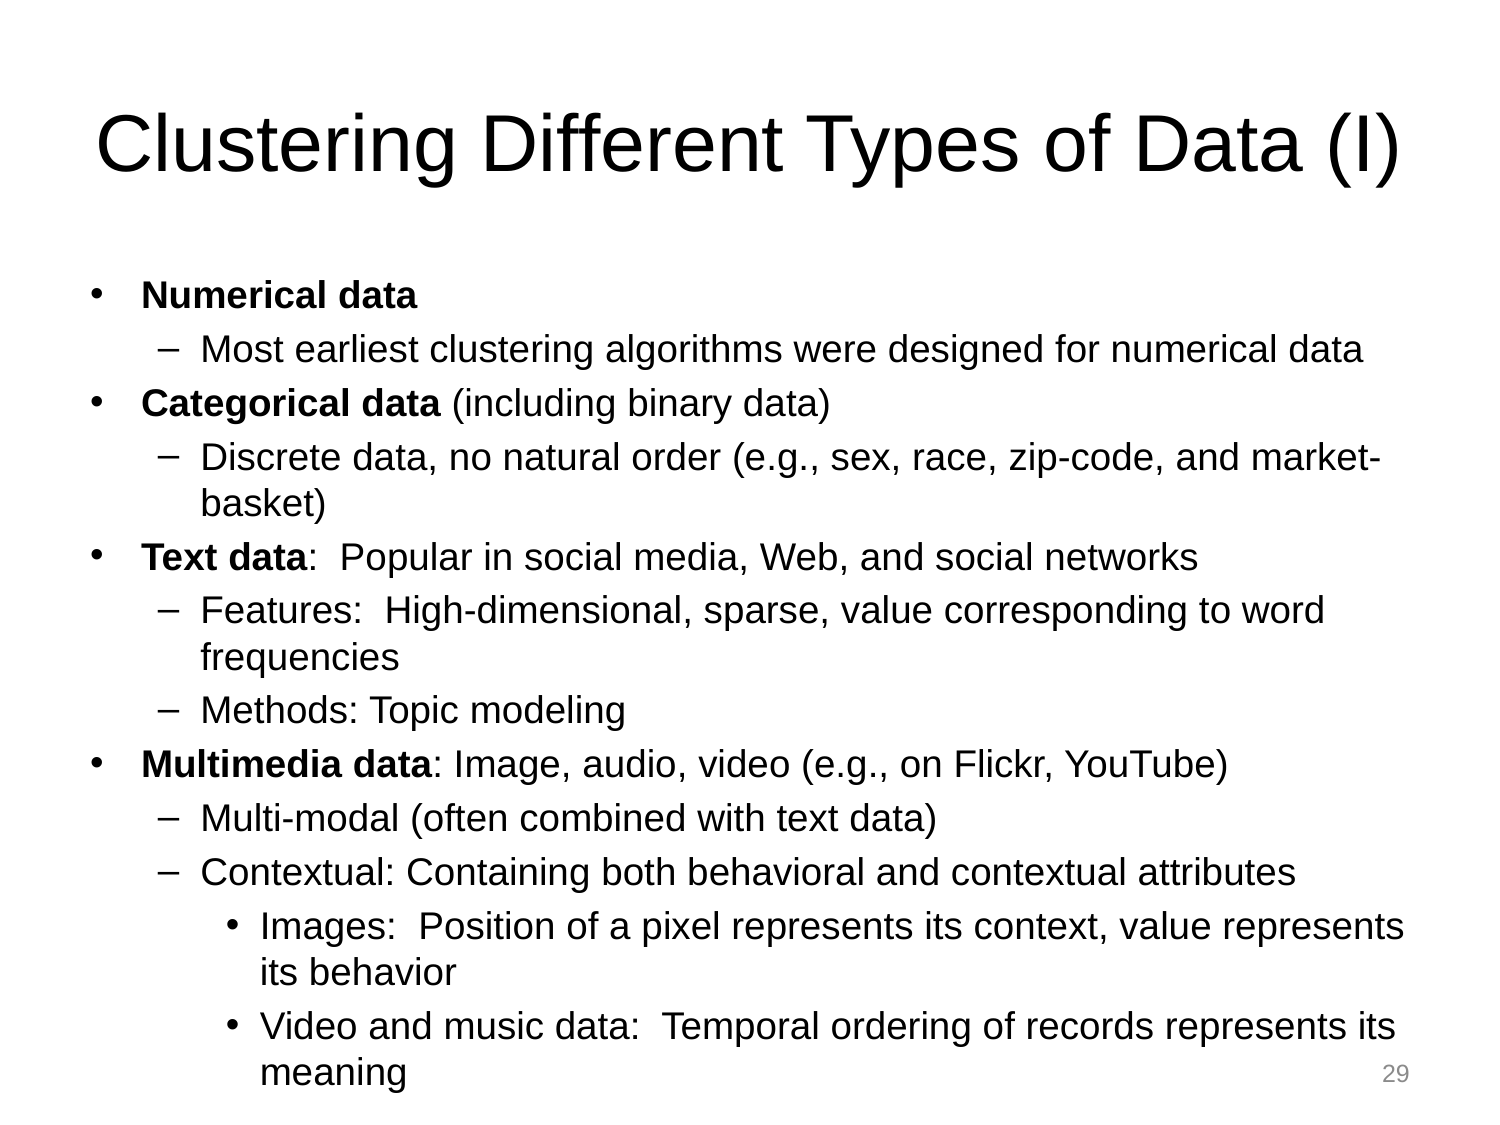

# Clustering Different Types of Data (I)
Numerical data
Most earliest clustering algorithms were designed for numerical data
Categorical data (including binary data)
Discrete data, no natural order (e.g., sex, race, zip-code, and market-basket)
Text data:  Popular in social media, Web, and social networks
Features:  High-dimensional, sparse, value corresponding to word frequencies
Methods: Topic modeling
Multimedia data: Image, audio, video (e.g., on Flickr, YouTube)
Multi-modal (often combined with text data)
Contextual: Containing both behavioral and contextual attributes
Images:  Position of a pixel represents its context, value represents its behavior
Video and music data:  Temporal ordering of records represents its meaning
29